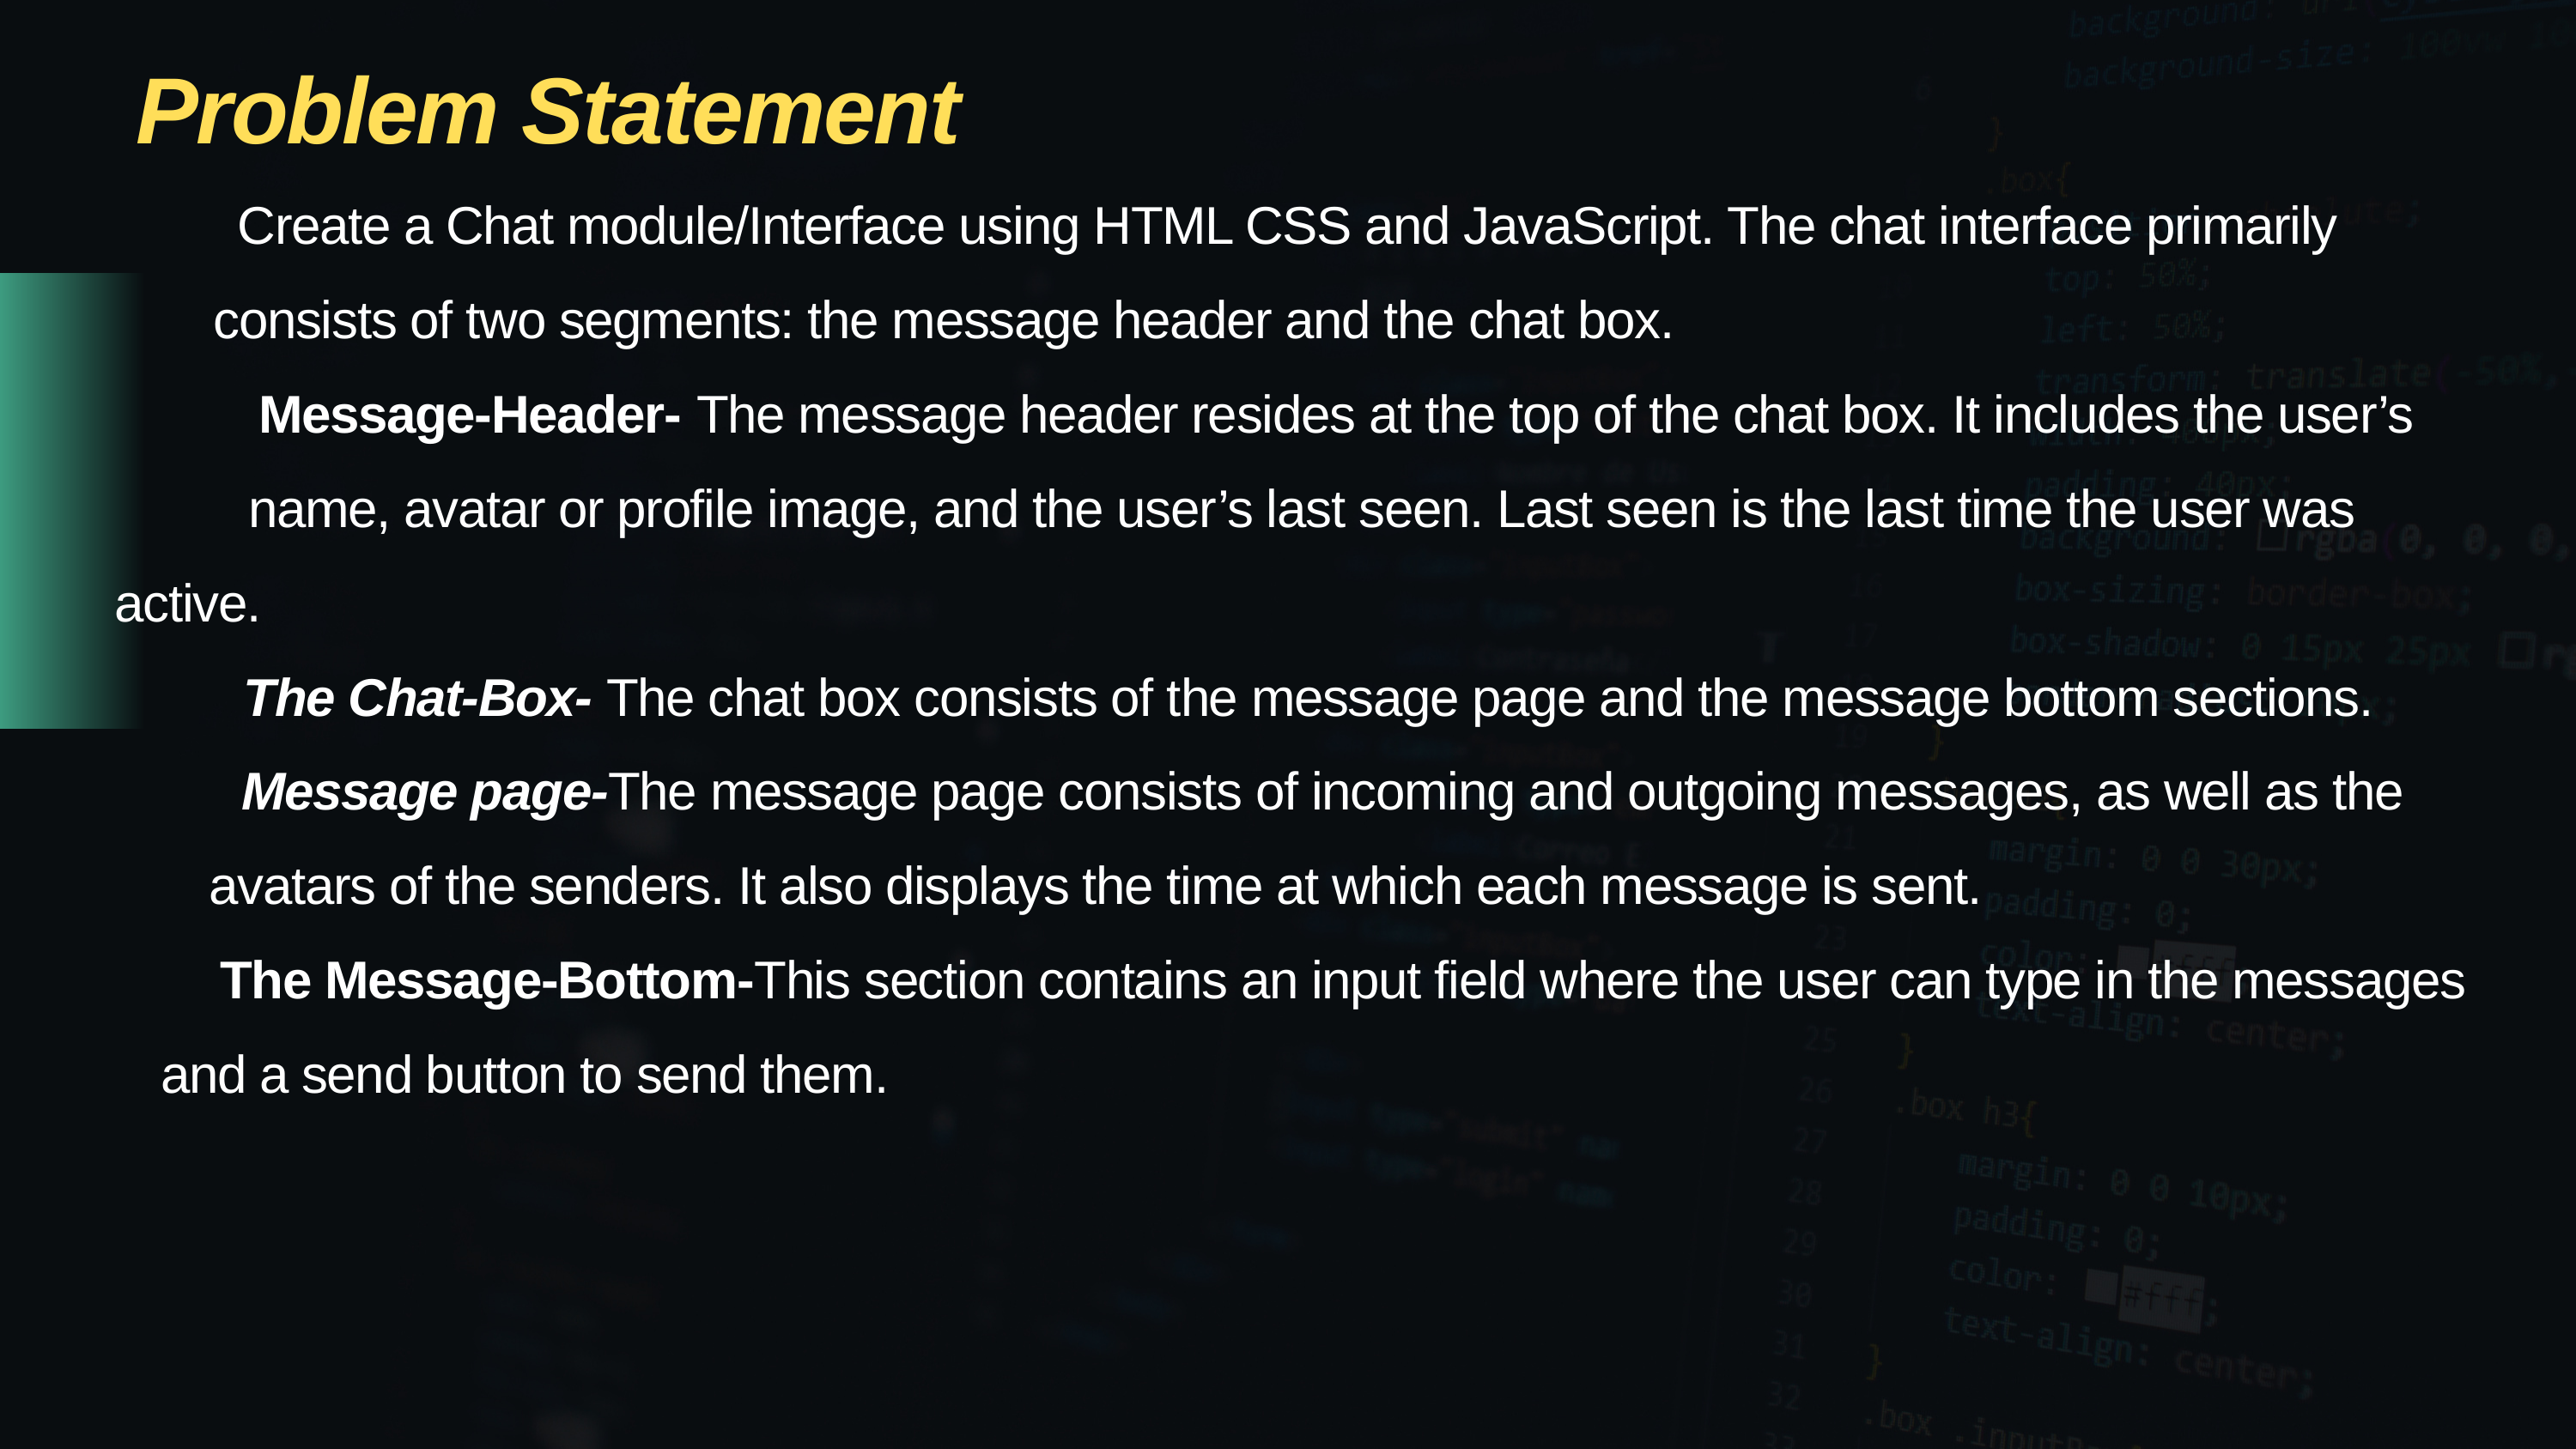

Problem Statement

Create a Chat module/Interface using HTML CSS and JavaScript. The chat interface primarily

  consists of two segments: the message header and the chat box.

       Message-Header- The message header resides at the top of the chat box. It includes the user’s

   name, avatar or profile image, and the user’s last seen. Last seen is the last time the user was

     active.

     The Chat-Box- The chat box consists of the message page and the message bottom sections.

     Message page-The message page consists of incoming and outgoing messages, as well as the

         avatars of the senders. It also displays the time at which each message is sent.

         The Message-Bottom-This section contains an input field where the user can type in the messages

and a send button to send them.